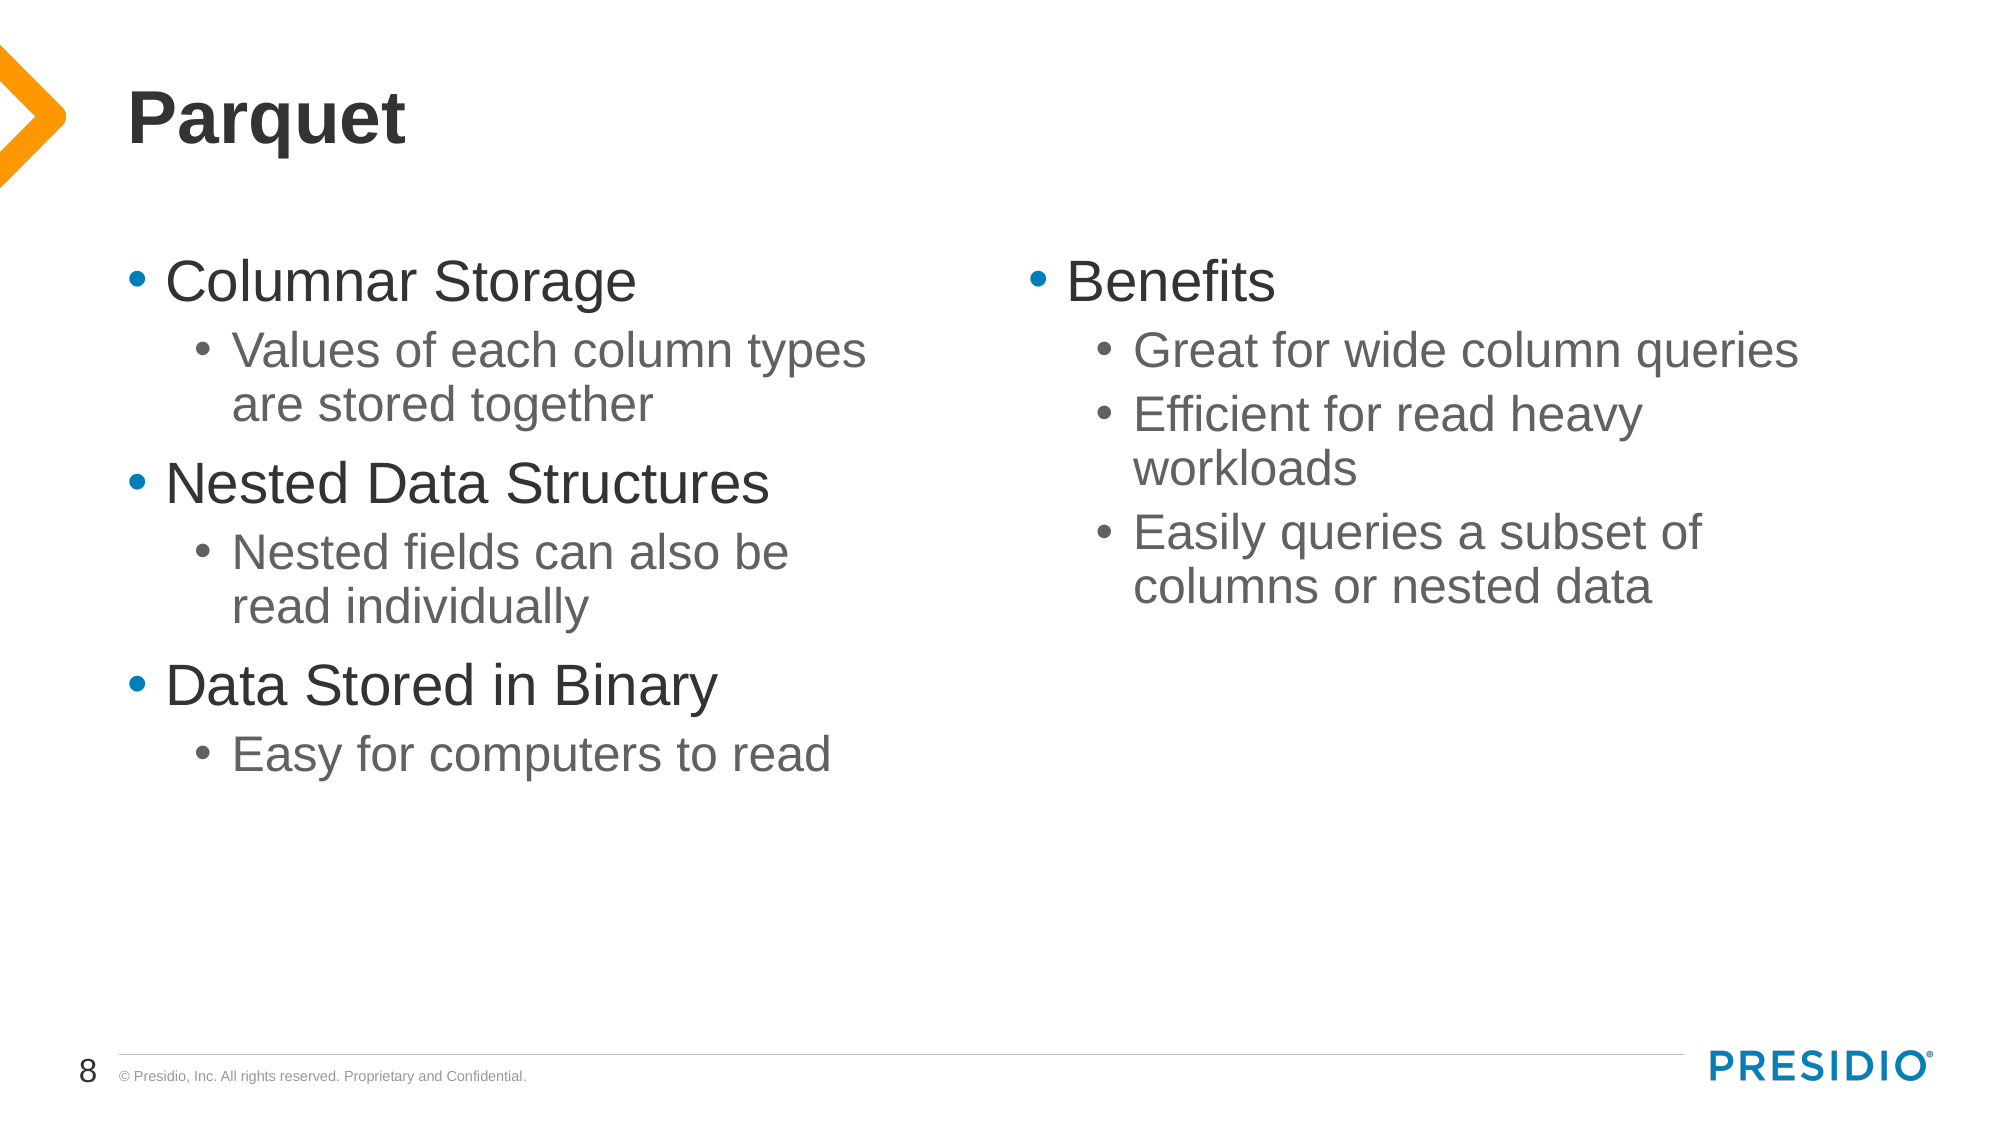

# Parquet
Columnar Storage
Values of each column types are stored together
Nested Data Structures
Nested fields can also be read individually
Data Stored in Binary
Easy for computers to read
Benefits
Great for wide column queries
Efficient for read heavy workloads
Easily queries a subset of columns or nested data
8